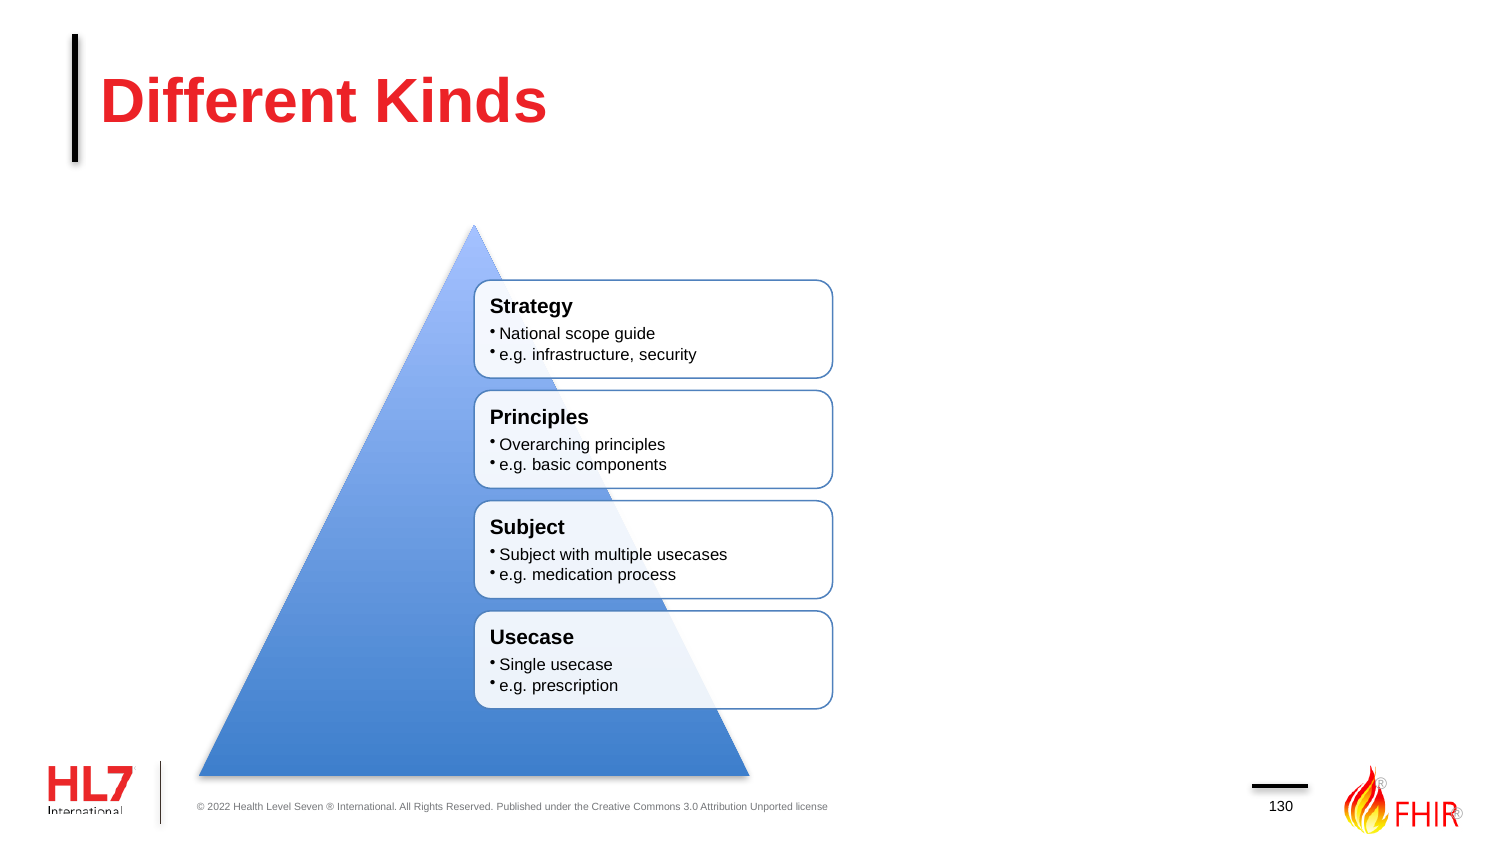

# Different Kinds
Strategy
National scope guide
e.g. infrastructure, security
Principles
Overarching principles
e.g. basic components
Subject
Subject with multiple usecases
e.g. medication process
Usecase
Single usecase
e.g. prescription
130
© 2022 Health Level Seven ® International. All Rights Reserved. Published under the Creative Commons 3.0 Attribution Unported license